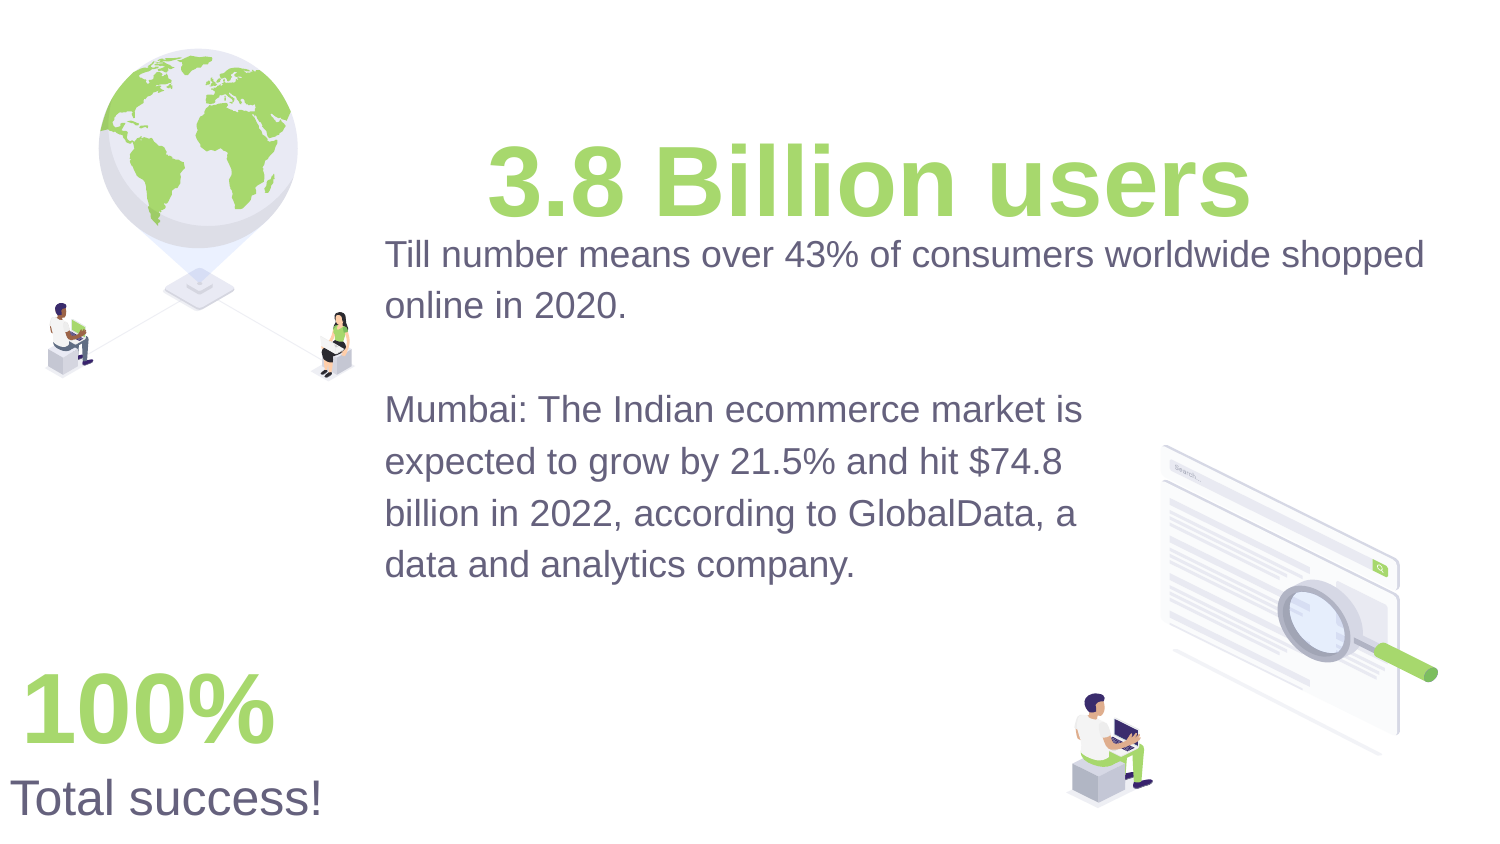

3.8 Billion users
Till number means over 43% of consumers worldwide shopped online in 2020.
Mumbai: The Indian ecommerce market is expected to grow by 21.5% and hit $74.8 billion in 2022, according to GlobalData, a data and analytics company.

100%
Total success!
11